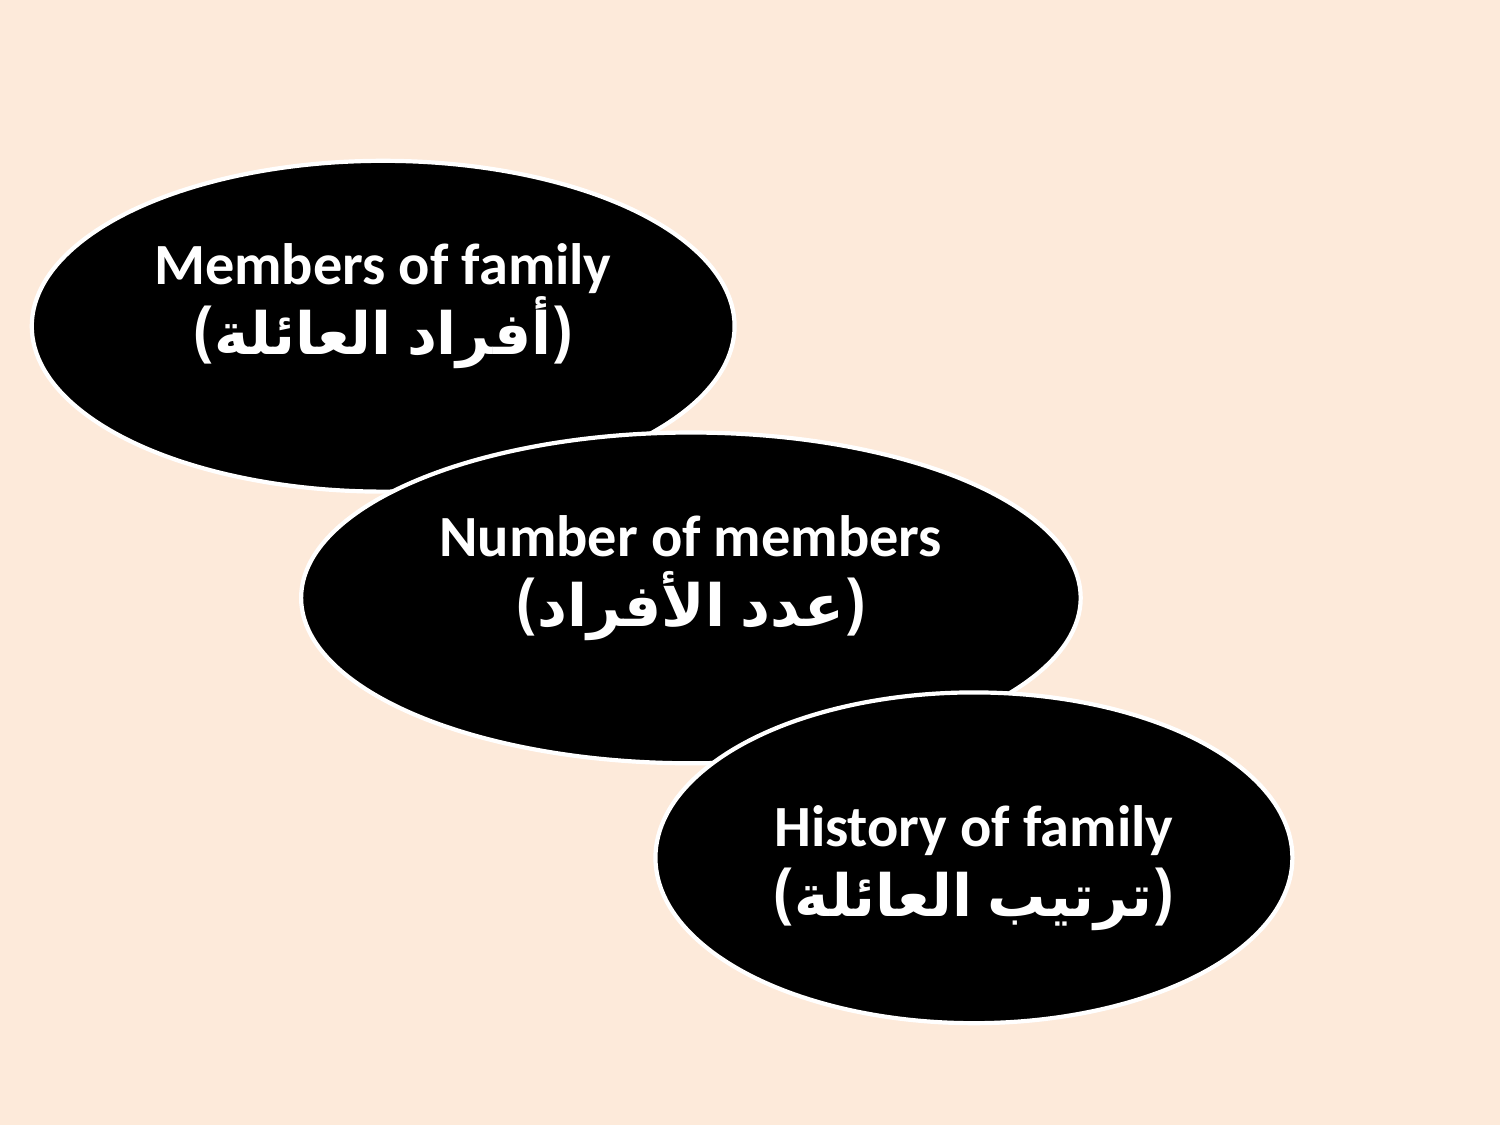

#
Members of family
(أفراد العائلة)

Number of members
(عدد الأفراد)

History of family
(ترتيب العائلة)